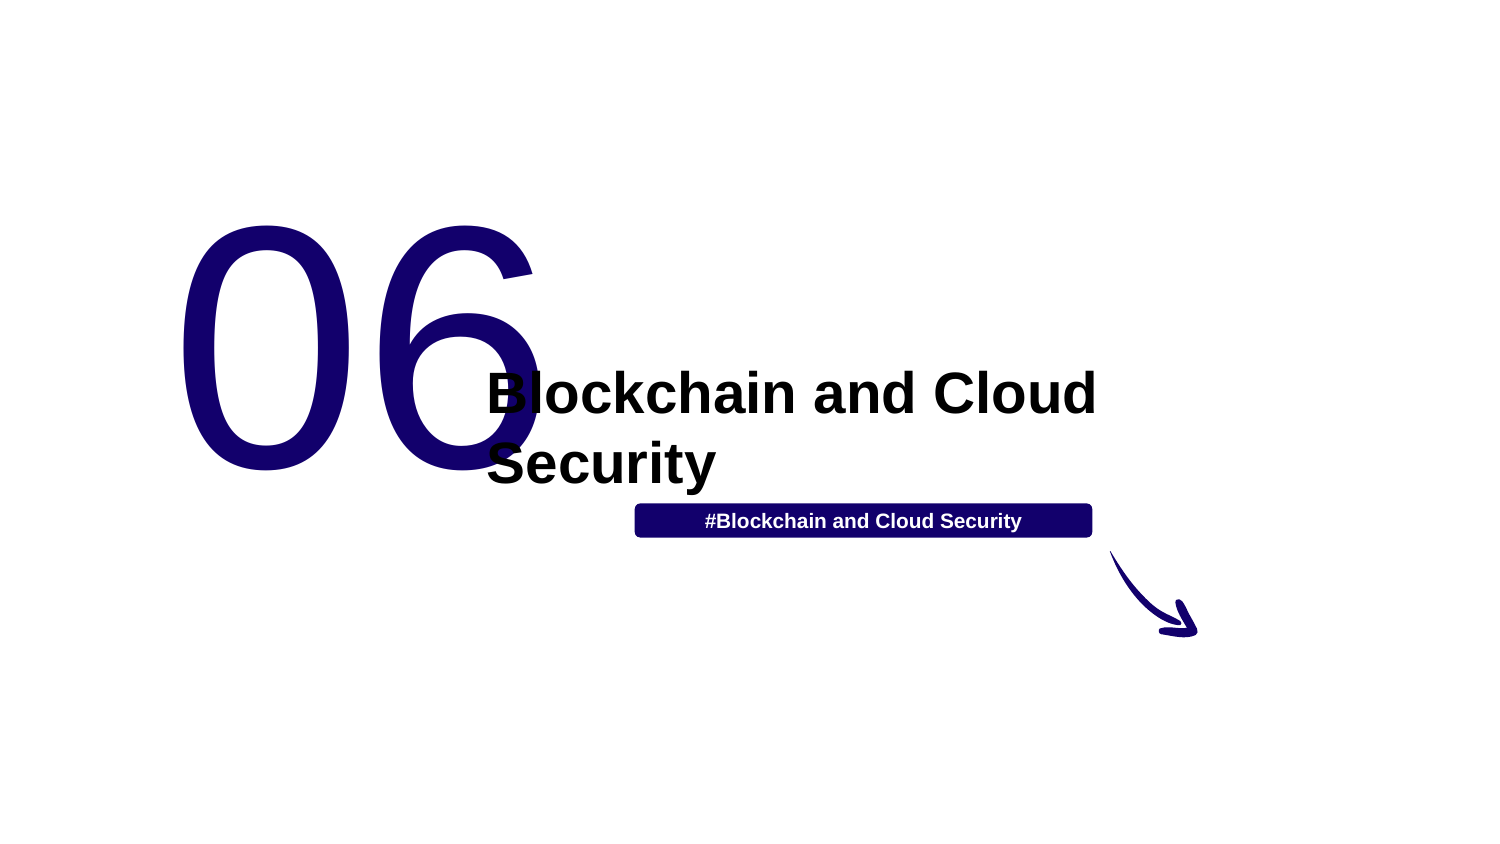

06
# Blockchain and Cloud Security
#Blockchain and Cloud Security